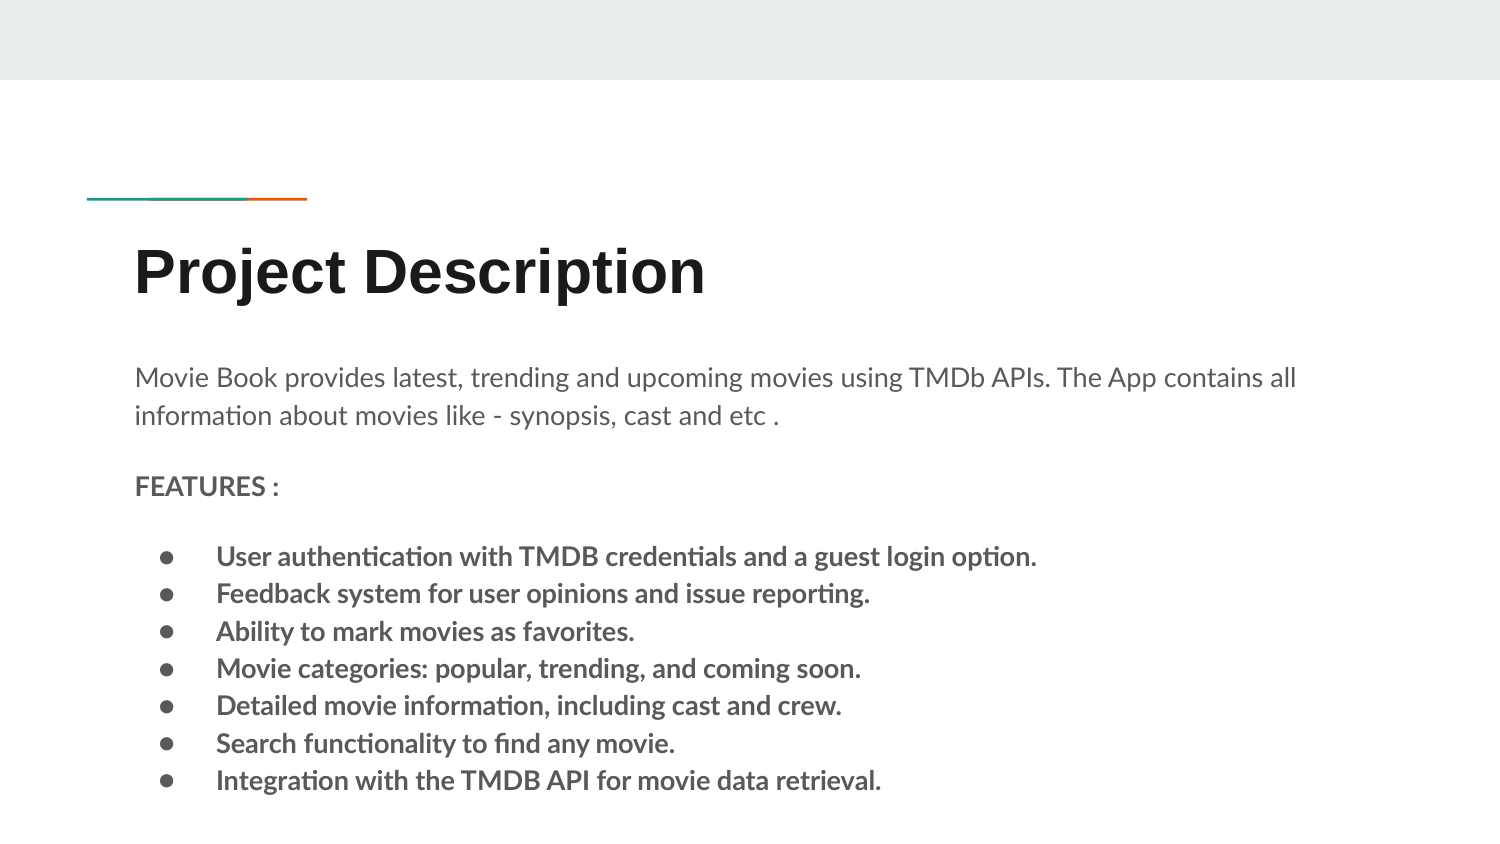

# Project Description
Movie Book provides latest, trending and upcoming movies using TMDb APIs. The App contains all information about movies like - synopsis, cast and etc .
FEATURES :
 User authentication with TMDB credentials and a guest login option.
 Feedback system for user opinions and issue reporting.
 Ability to mark movies as favorites.
 Movie categories: popular, trending, and coming soon.
 Detailed movie information, including cast and crew.
 Search functionality to find any movie.
 Integration with the TMDB API for movie data retrieval.